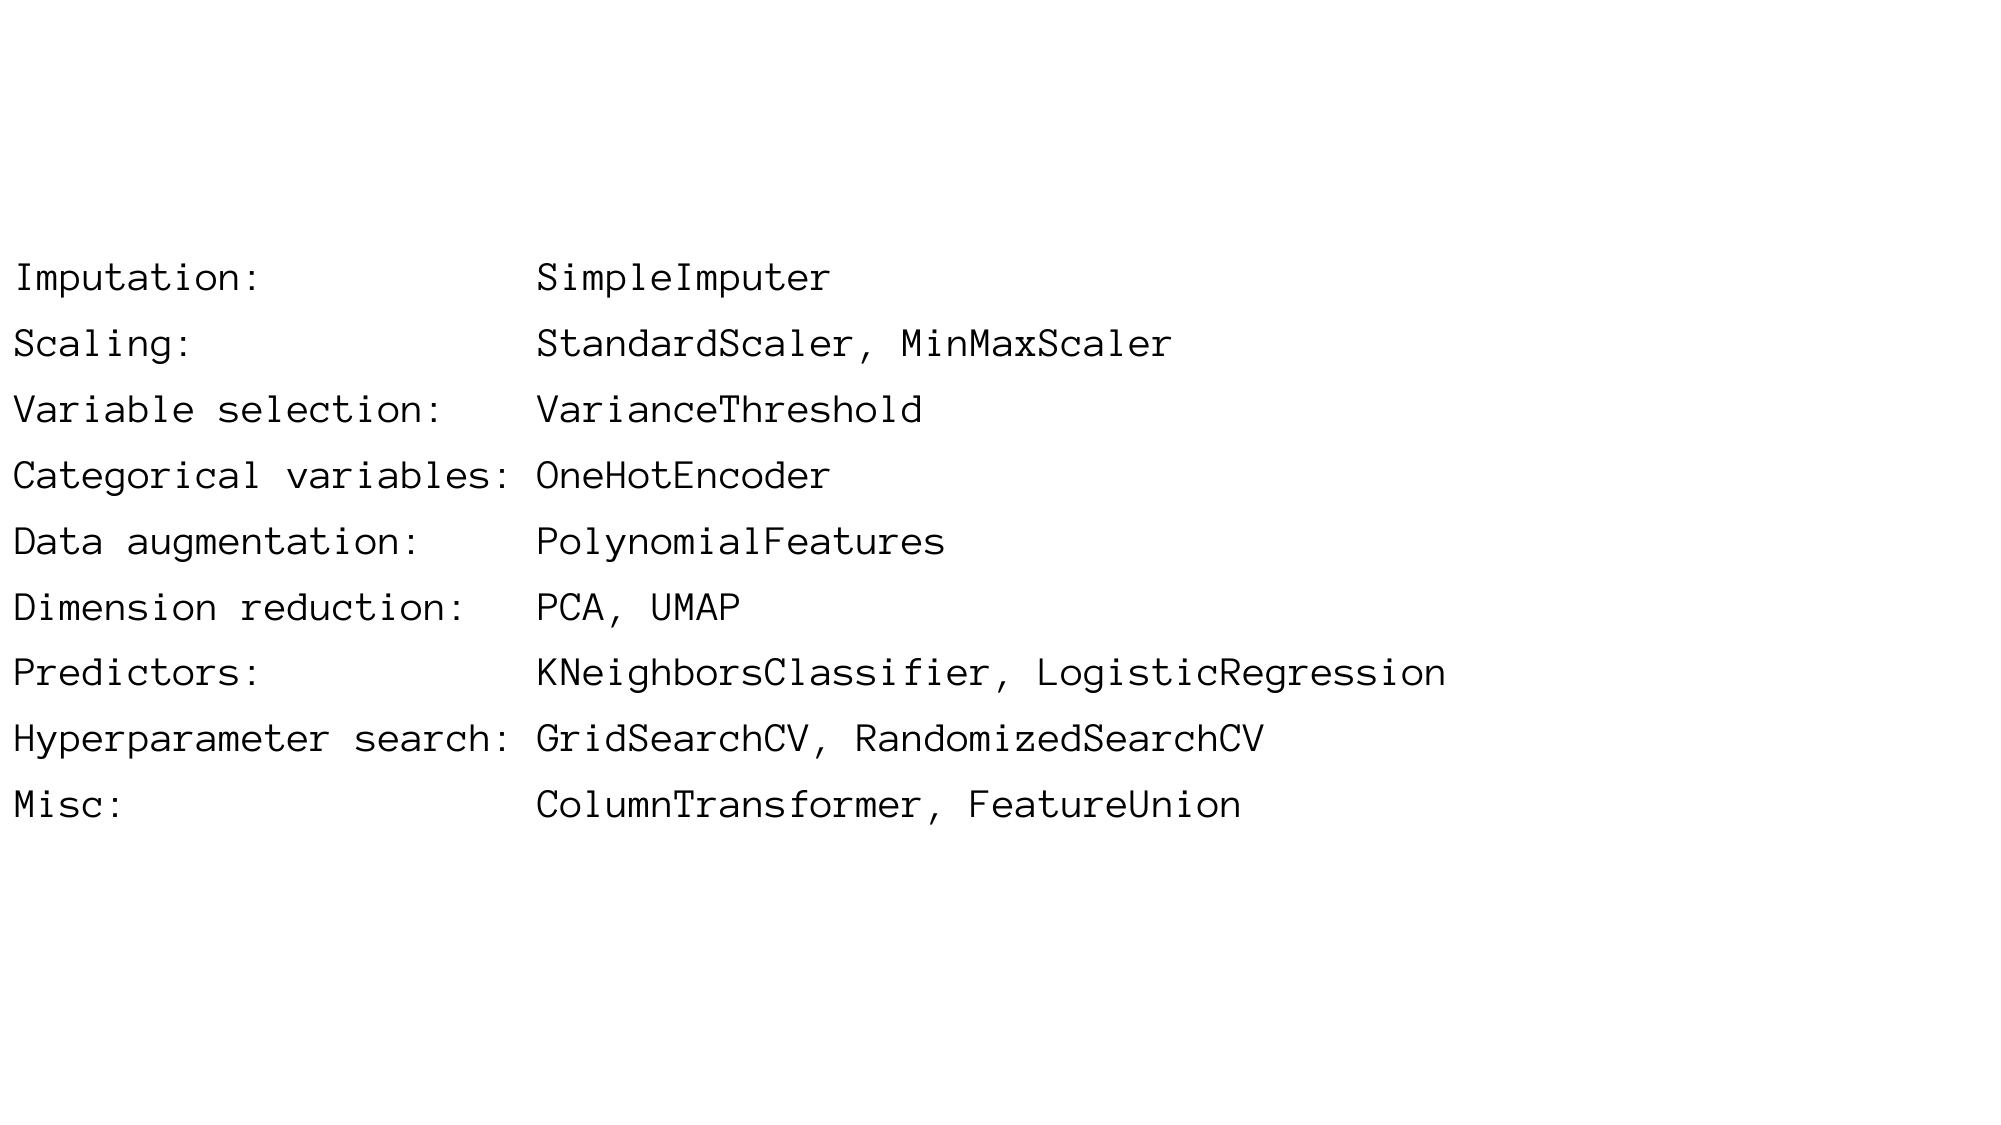

Imputation:            SimpleImputer
Scaling:               StandardScaler, MinMaxScaler
Variable selection:    VarianceThreshold
Categorical variables: OneHotEncoder
Data augmentation:     PolynomialFeatures
Dimension reduction:   PCA, UMAP
Predictors:            KNeighborsClassifier, LogisticRegression
Hyperparameter search: GridSearchCV, RandomizedSearchCV
Misc:                  ColumnTransformer, FeatureUnion